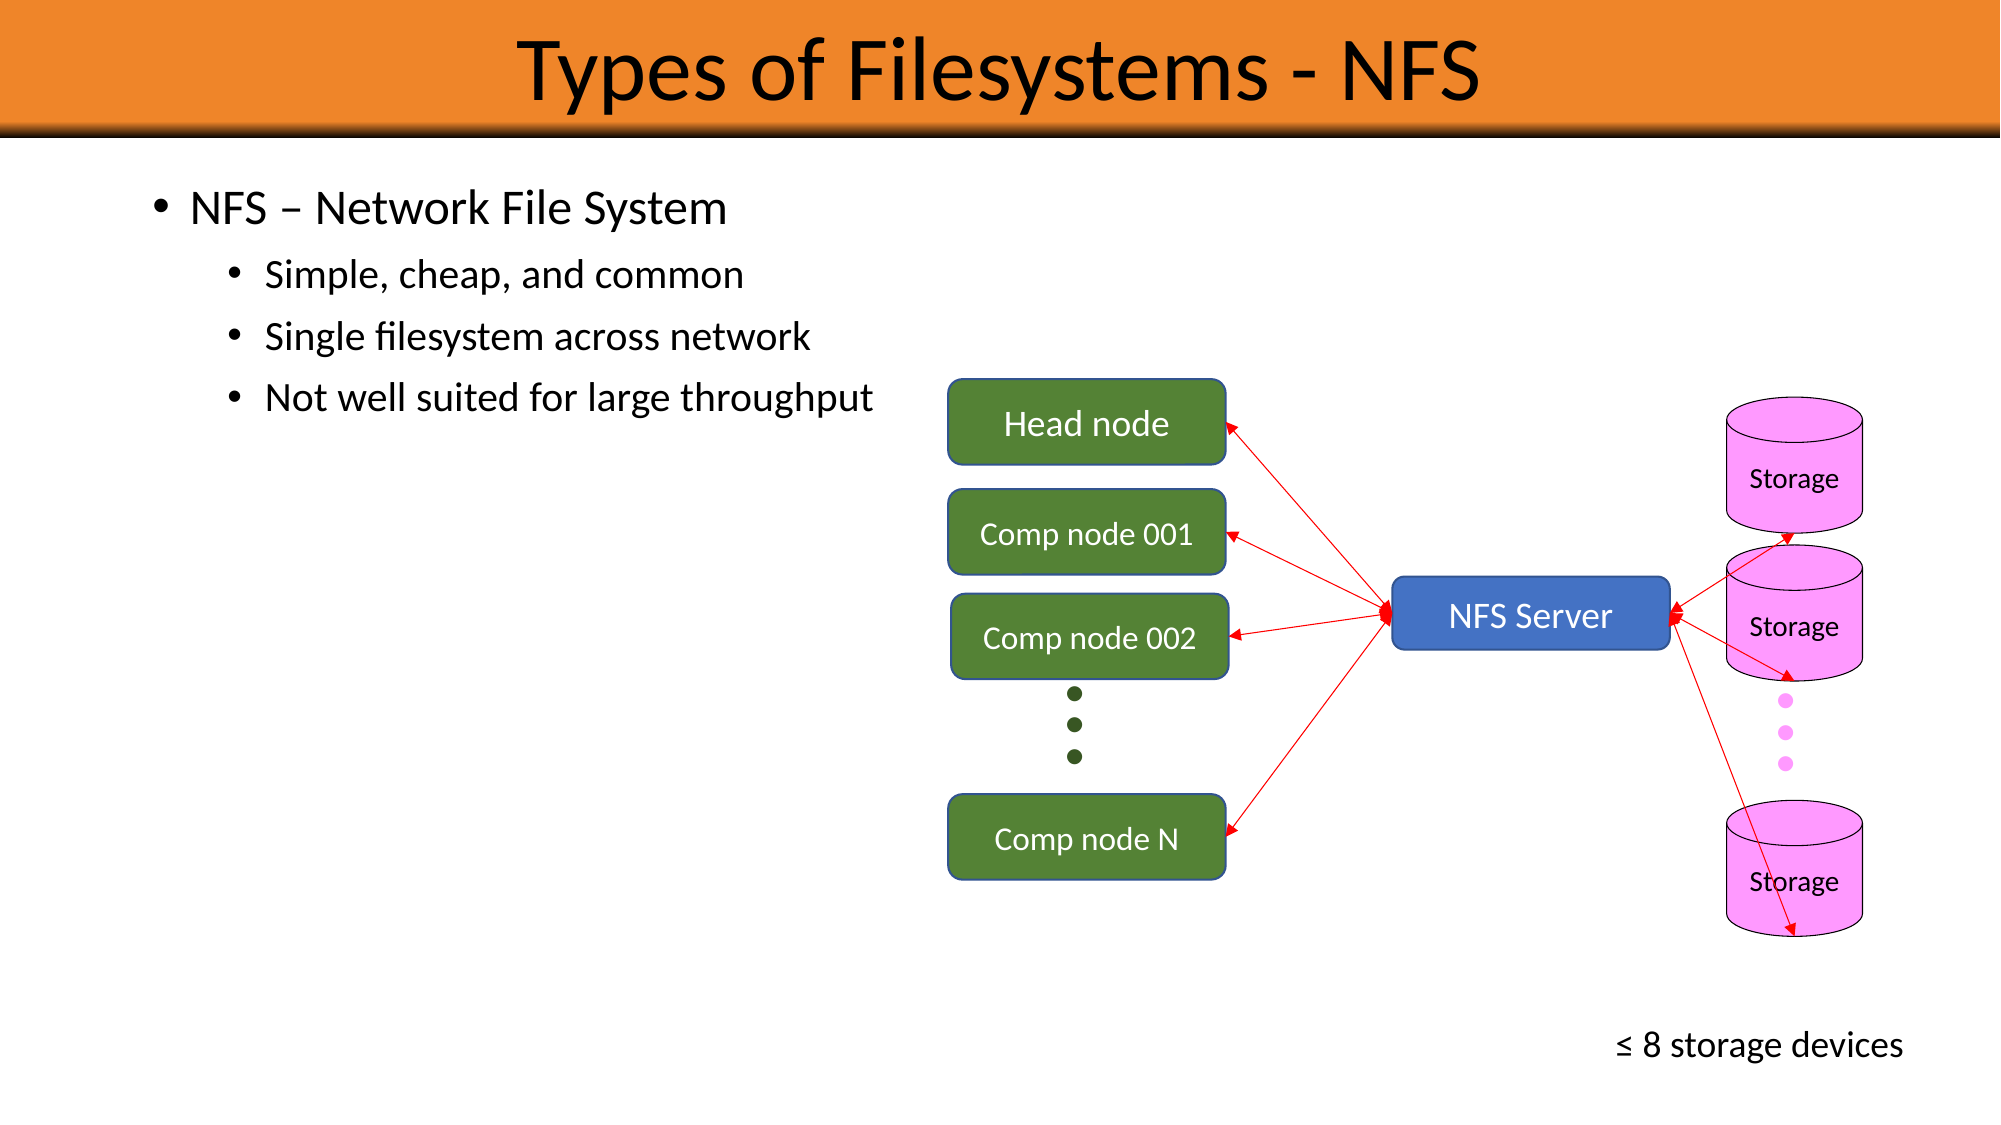

# Types of Filesystems - NFS
NFS – Network File System
Simple, cheap, and common
Single filesystem across network
Not well suited for large throughput

Head node
Storage
Comp node 001
Storage
NFS Server
Comp node 002
...
...
Comp node N
Storage
≤ 8 storage devices